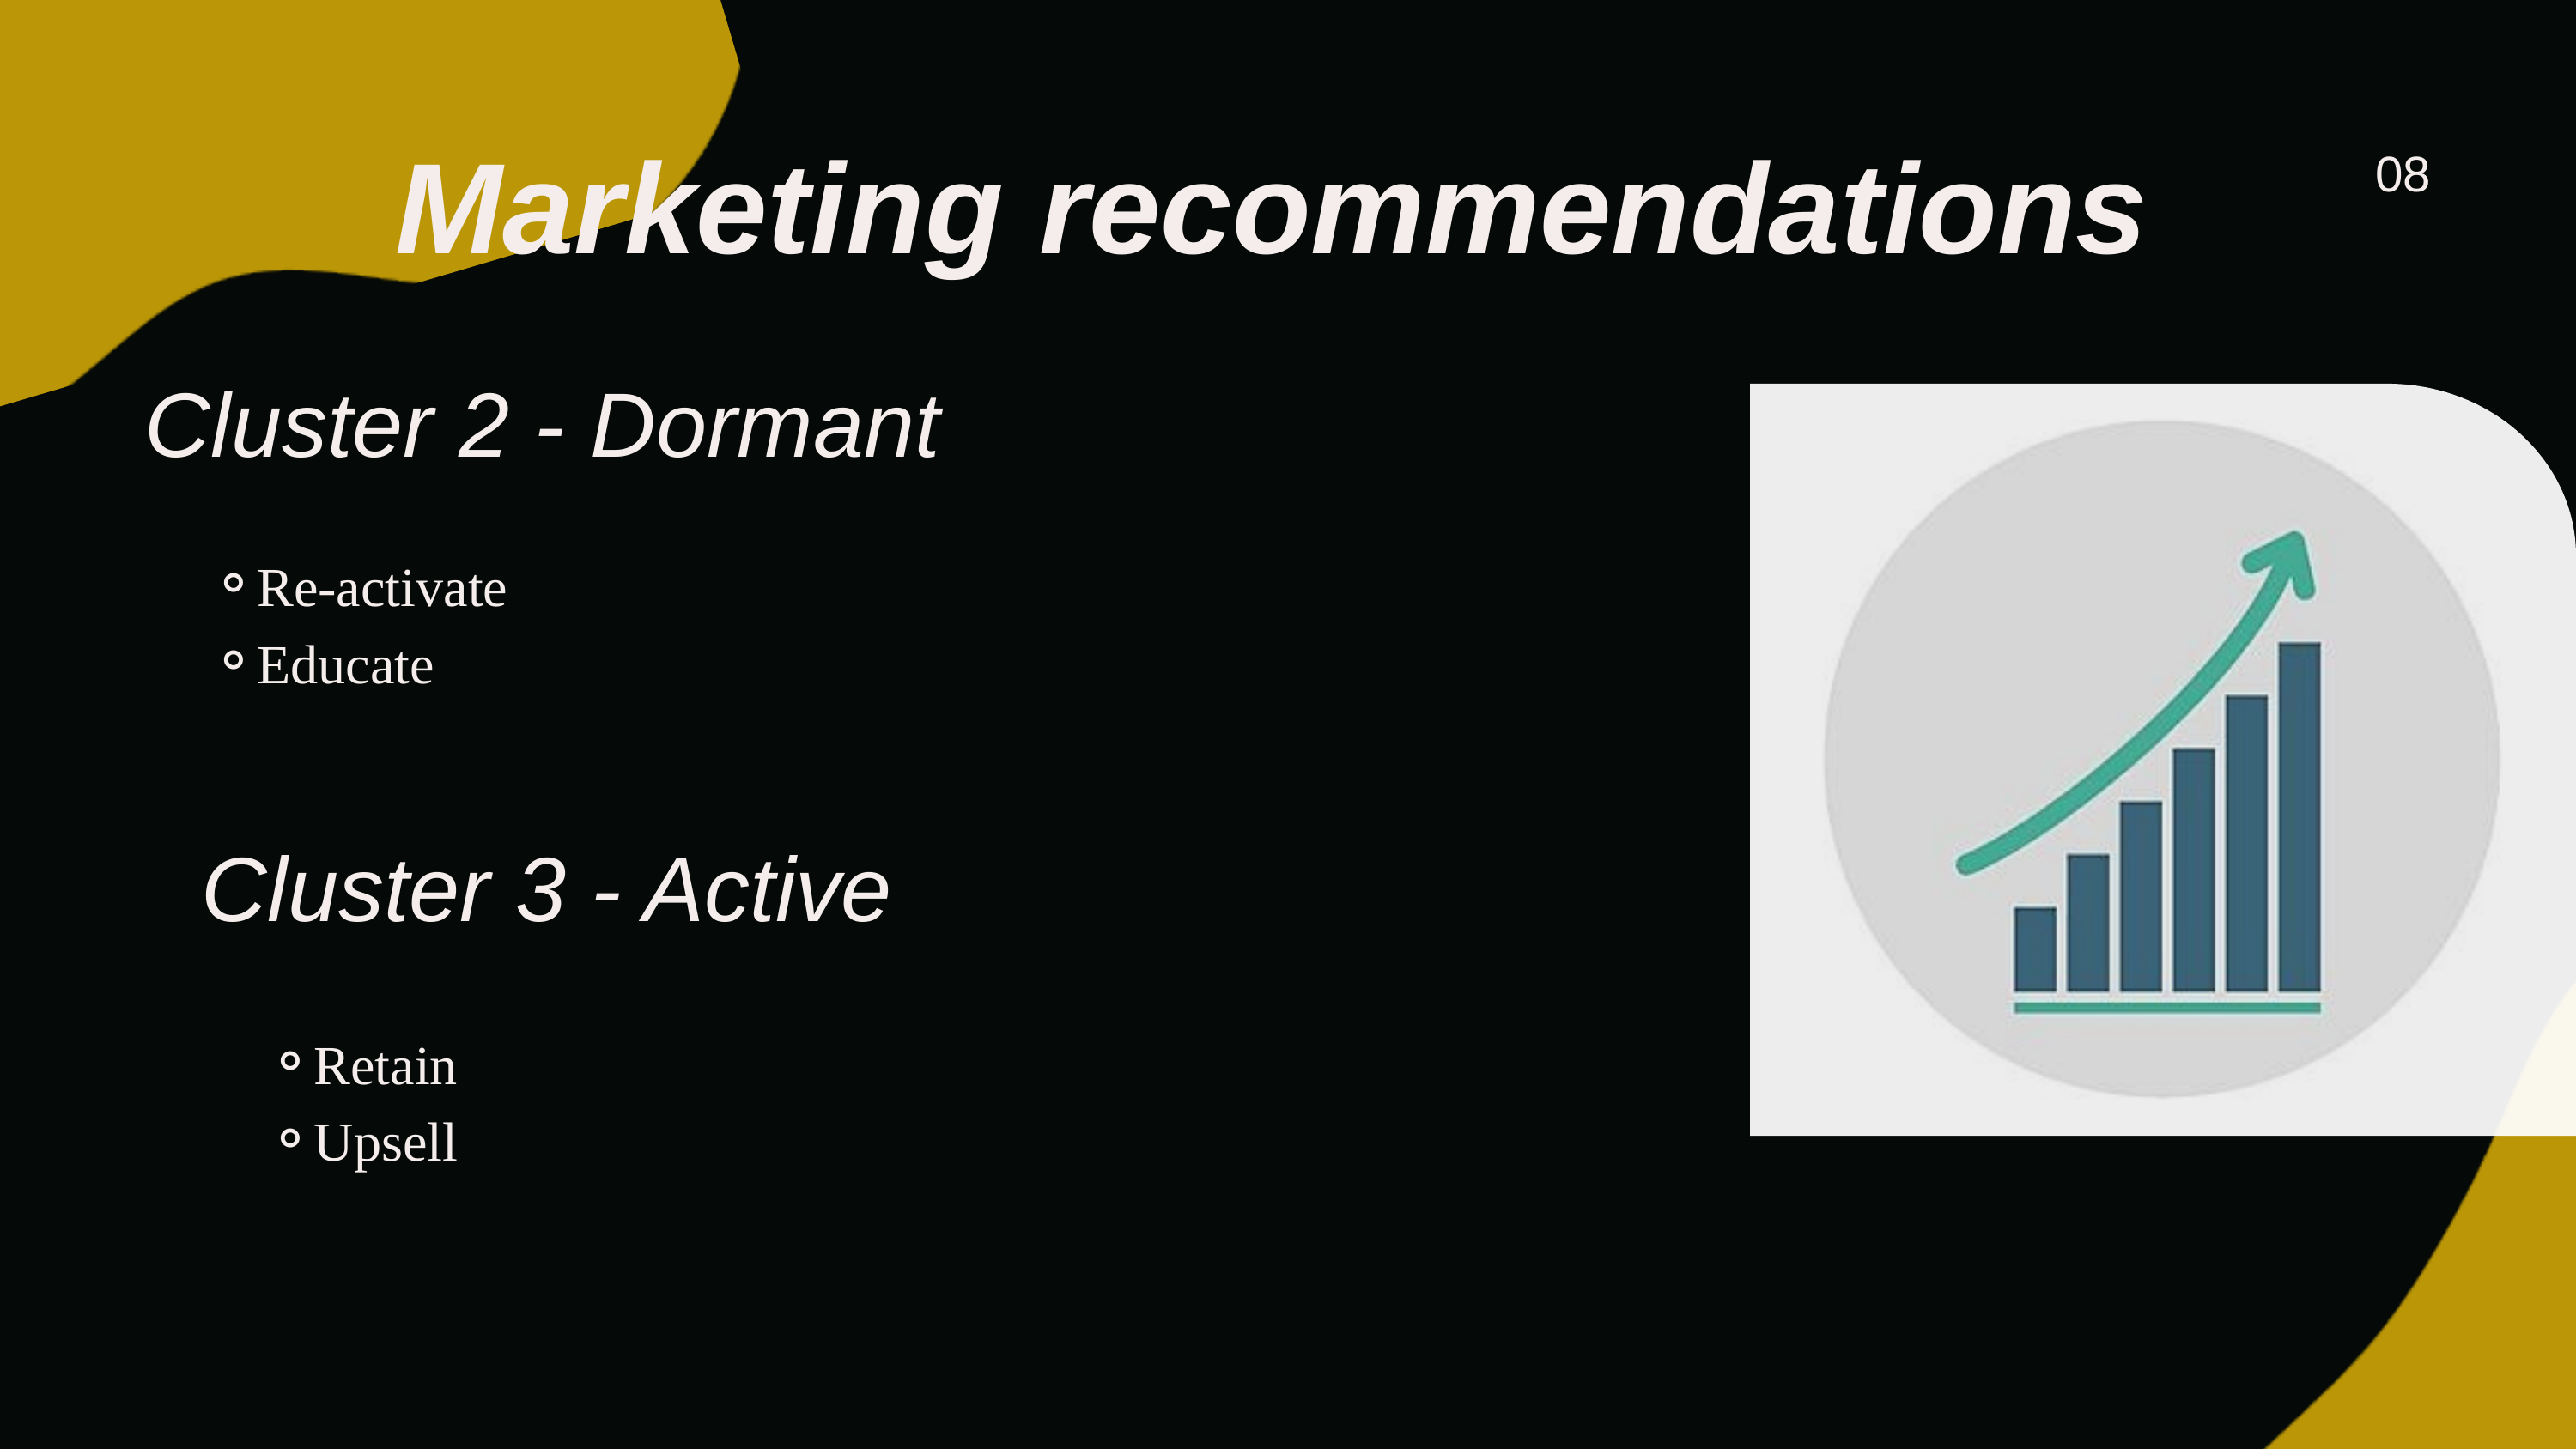

Marketing recommendations
08
Cluster 2 - Dormant

Re-activate
Educate
Cluster 3 - Active
Retain
Upsell